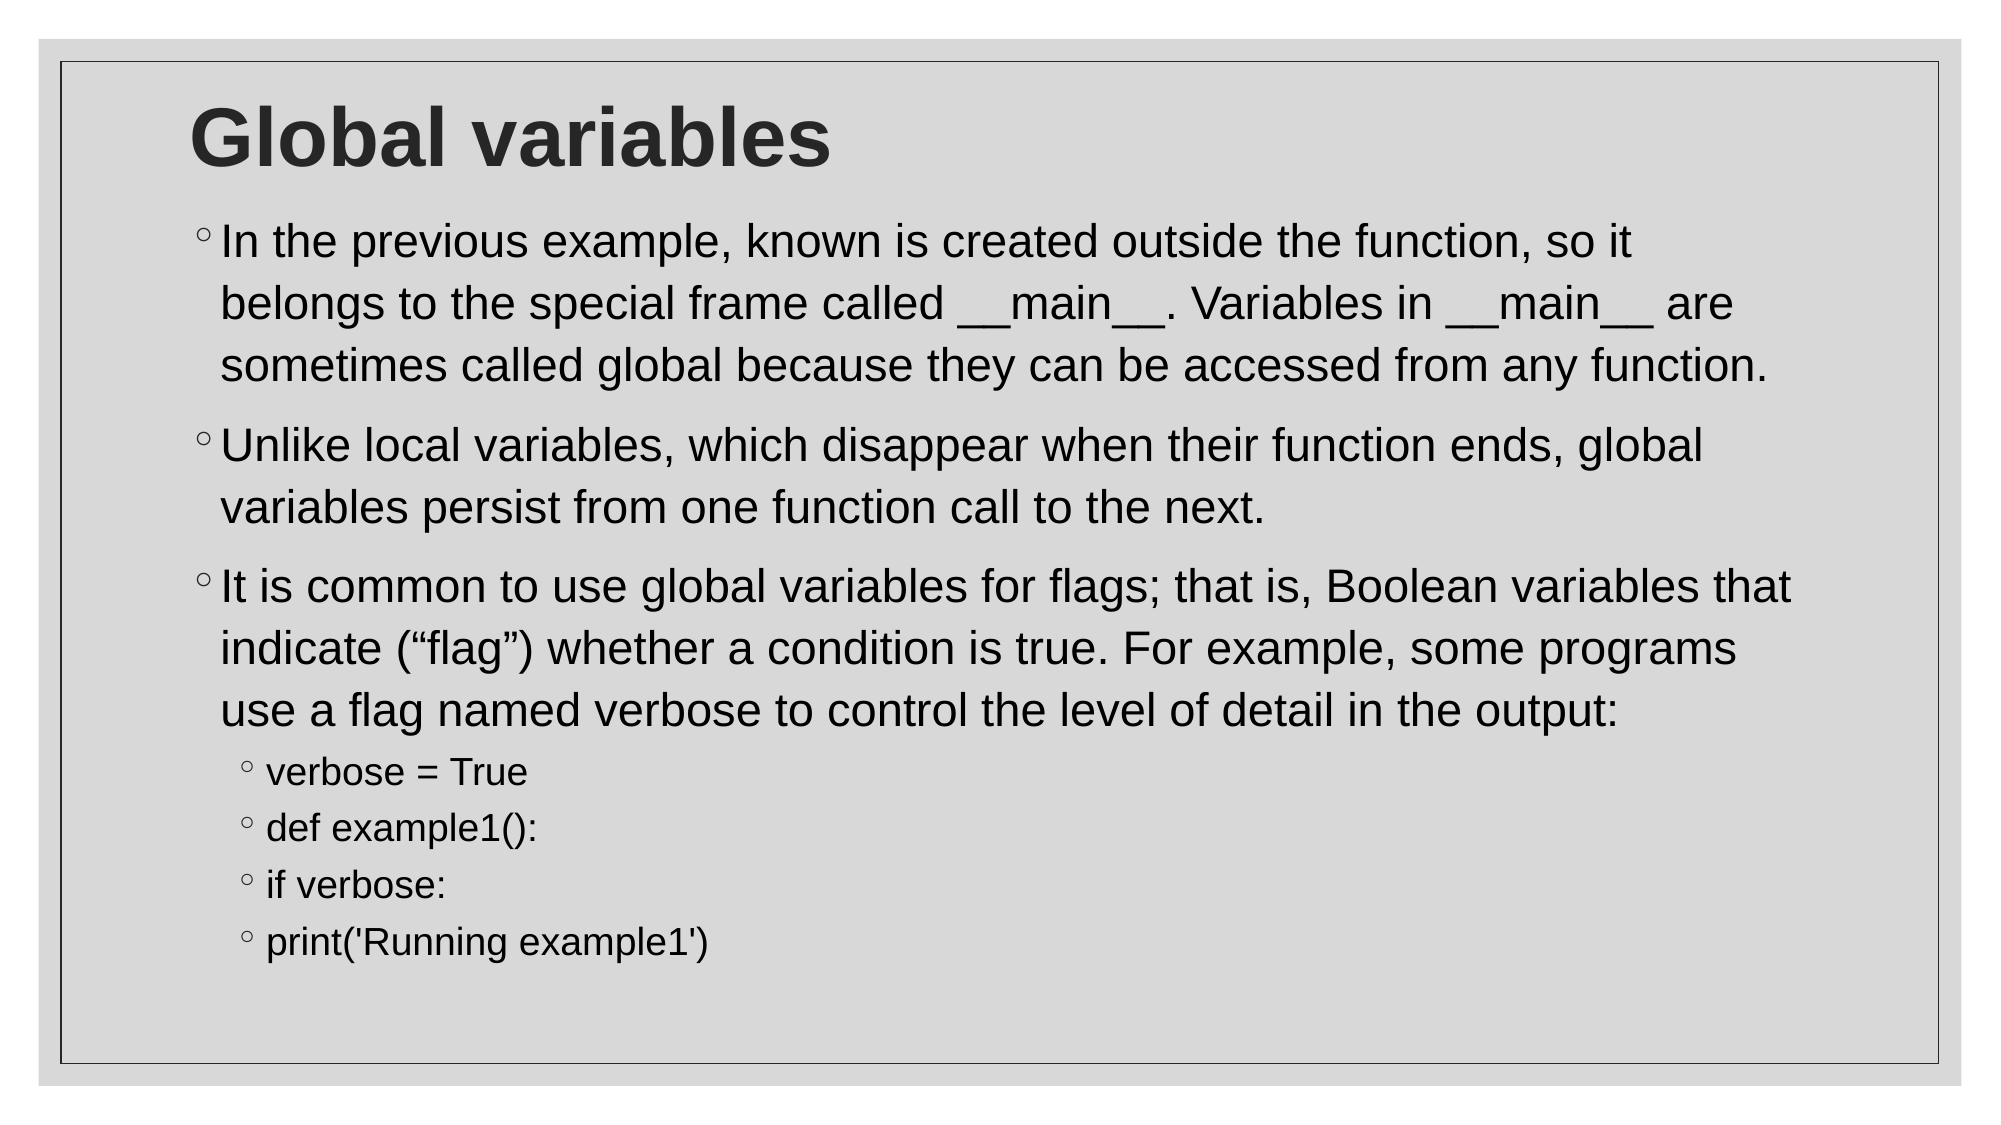

# Global variables
In the previous example, known is created outside the function, so it belongs to the special frame called __main__. Variables in __main__ are sometimes called global because they can be accessed from any function.
Unlike local variables, which disappear when their function ends, global variables persist from one function call to the next.
It is common to use global variables for flags; that is, Boolean variables that indicate (“flag”) whether a condition is true. For example, some programs use a flag named verbose to control the level of detail in the output:
verbose = True
def example1():
if verbose:
print('Running example1')